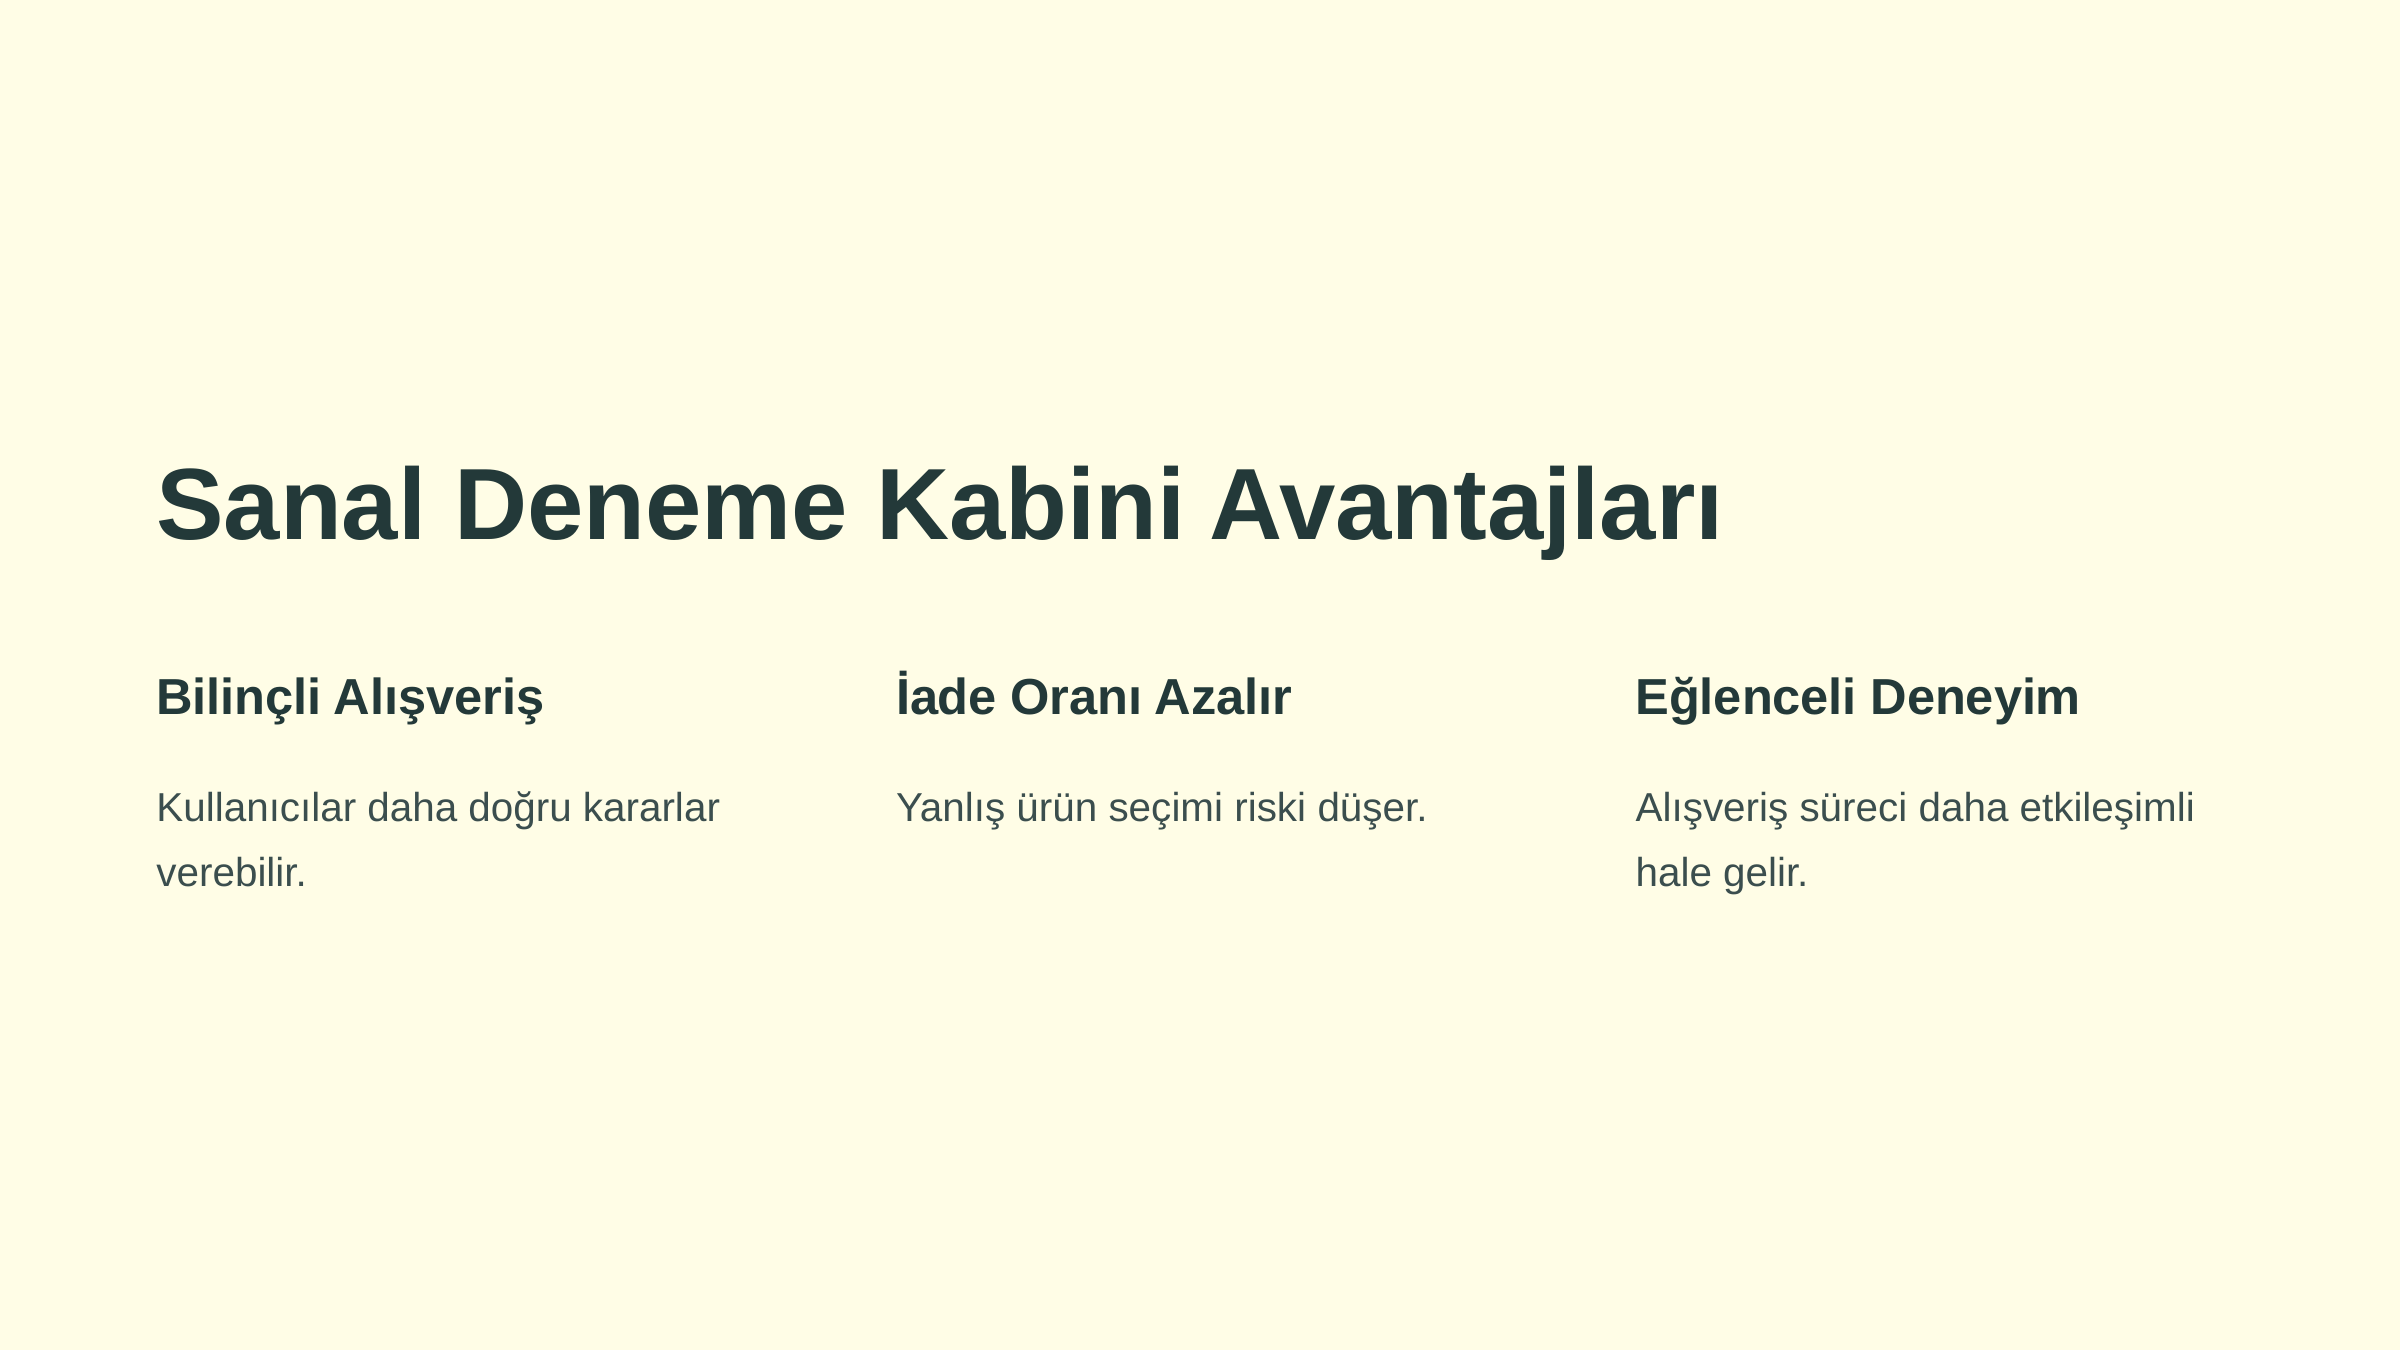

Sanal Deneme Kabini Avantajları
Bilinçli Alışveriş
İade Oranı Azalır
Eğlenceli Deneyim
Kullanıcılar daha doğru kararlar verebilir.
Yanlış ürün seçimi riski düşer.
Alışveriş süreci daha etkileşimli hale gelir.